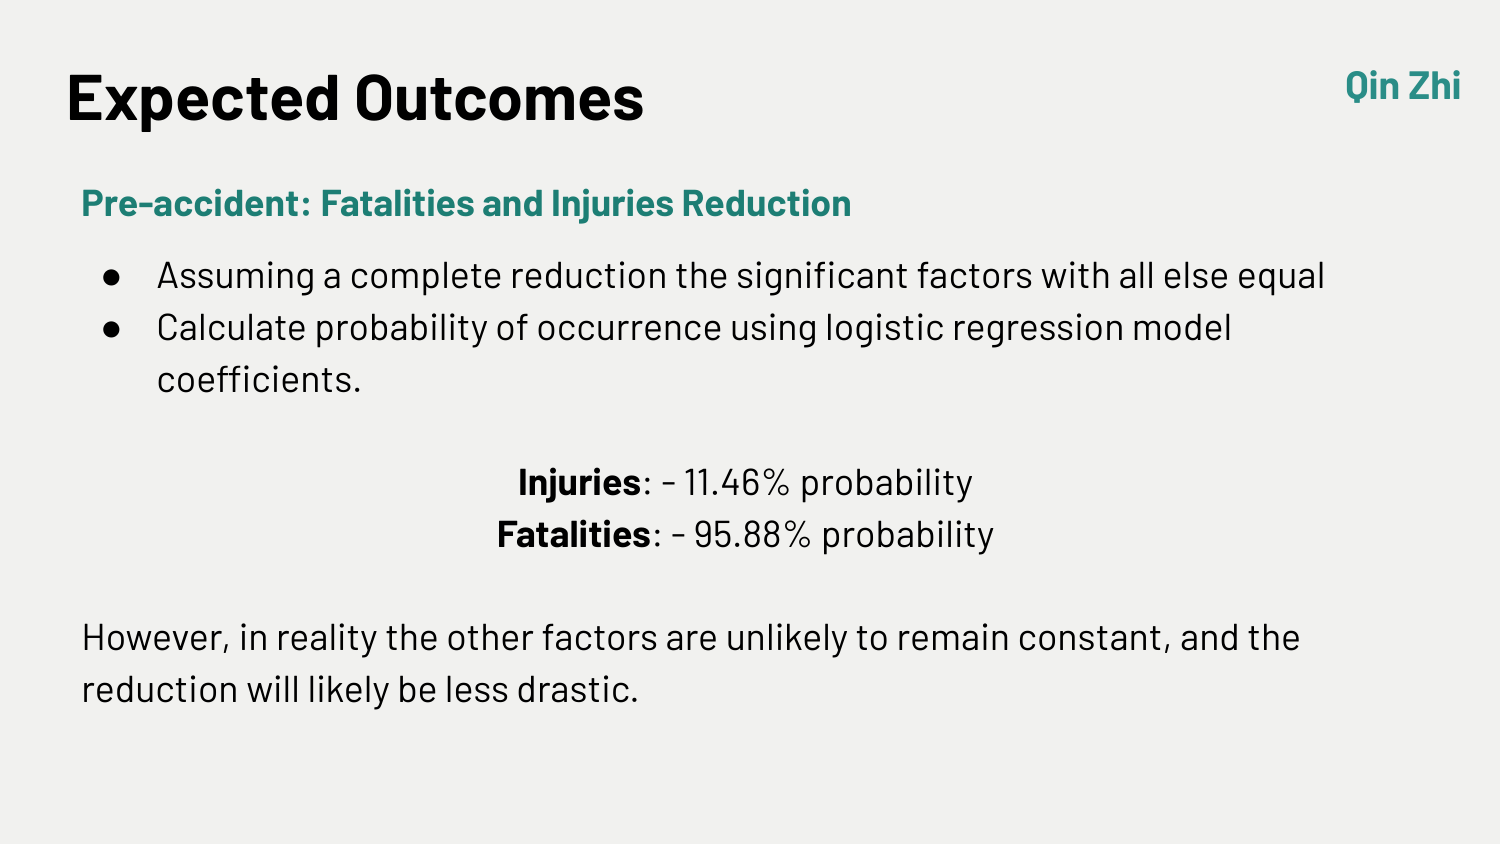

Expected Outcomes
Qin Zhi
Pre-accident: Fatalities and Injuries Reduction
Assuming a complete reduction the significant factors with all else equal
Calculate probability of occurrence using logistic regression model coefficients.

Injuries: - 11.46% probability
Fatalities: - 95.88% probability

However, in reality the other factors are unlikely to remain constant, and the reduction will likely be less drastic.